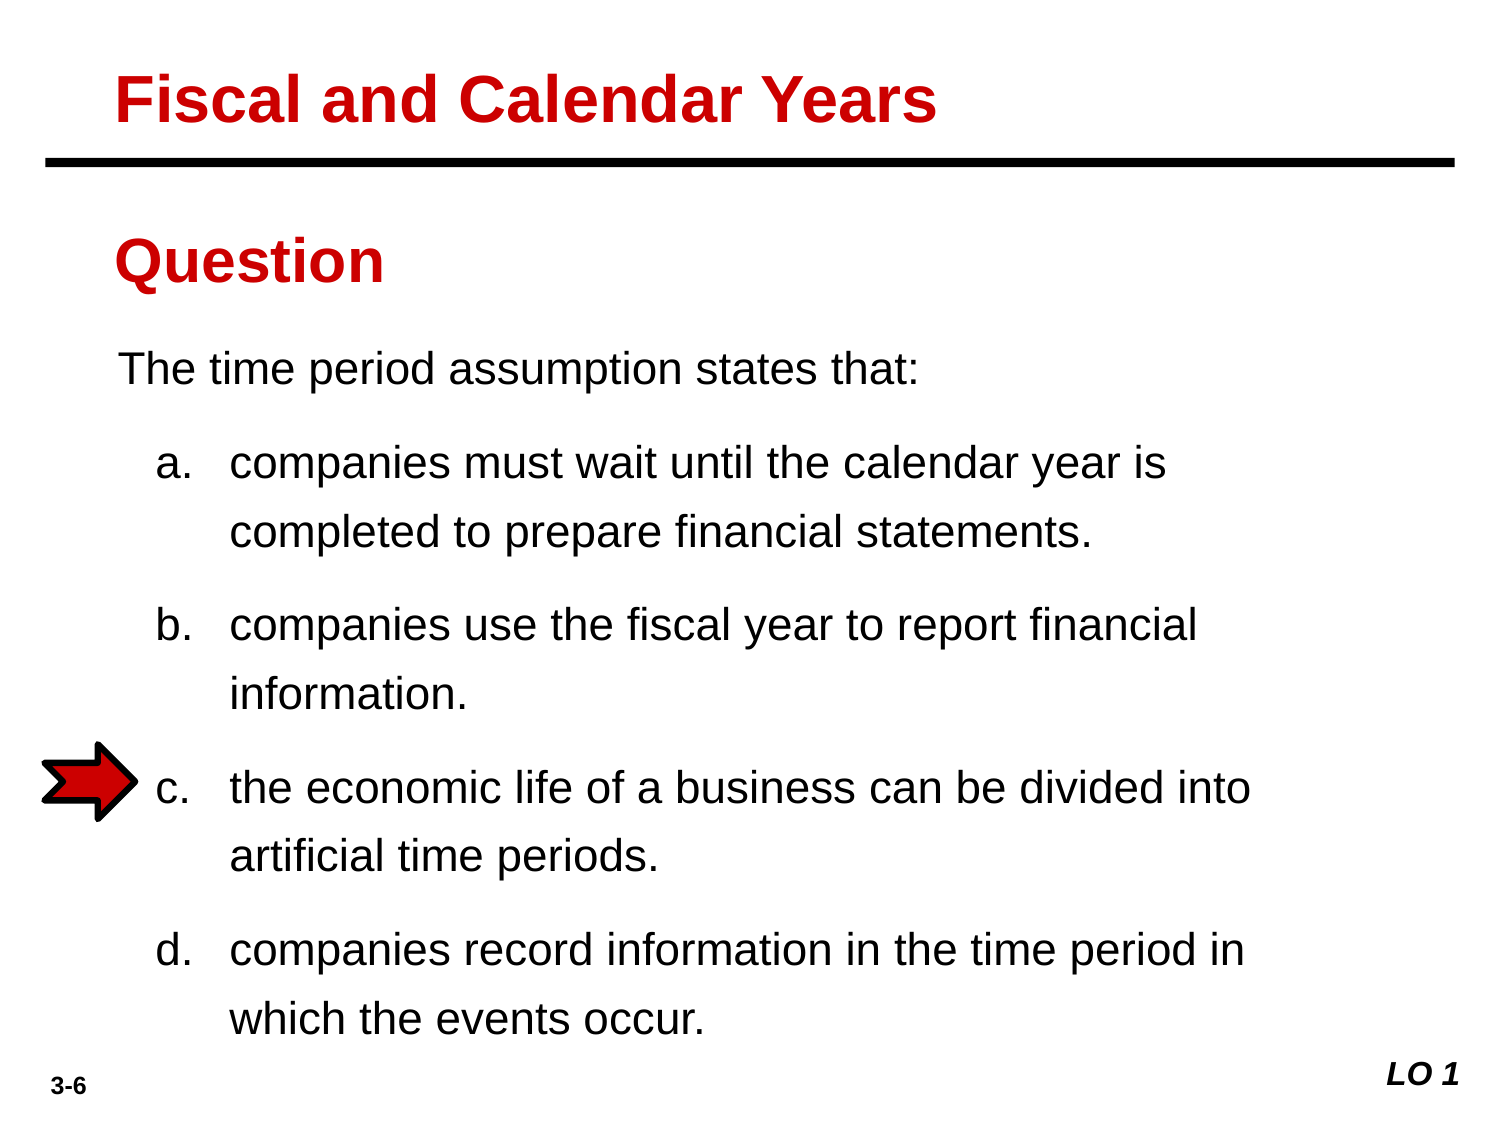

Fiscal and Calendar Years

Question
The time period assumption states that:
companies must wait until the calendar year is completed to prepare financial statements.
companies use the fiscal year to report financial information.
the economic life of a business can be divided into artificial time periods.
companies record information in the time period in which the events occur.

LO 1